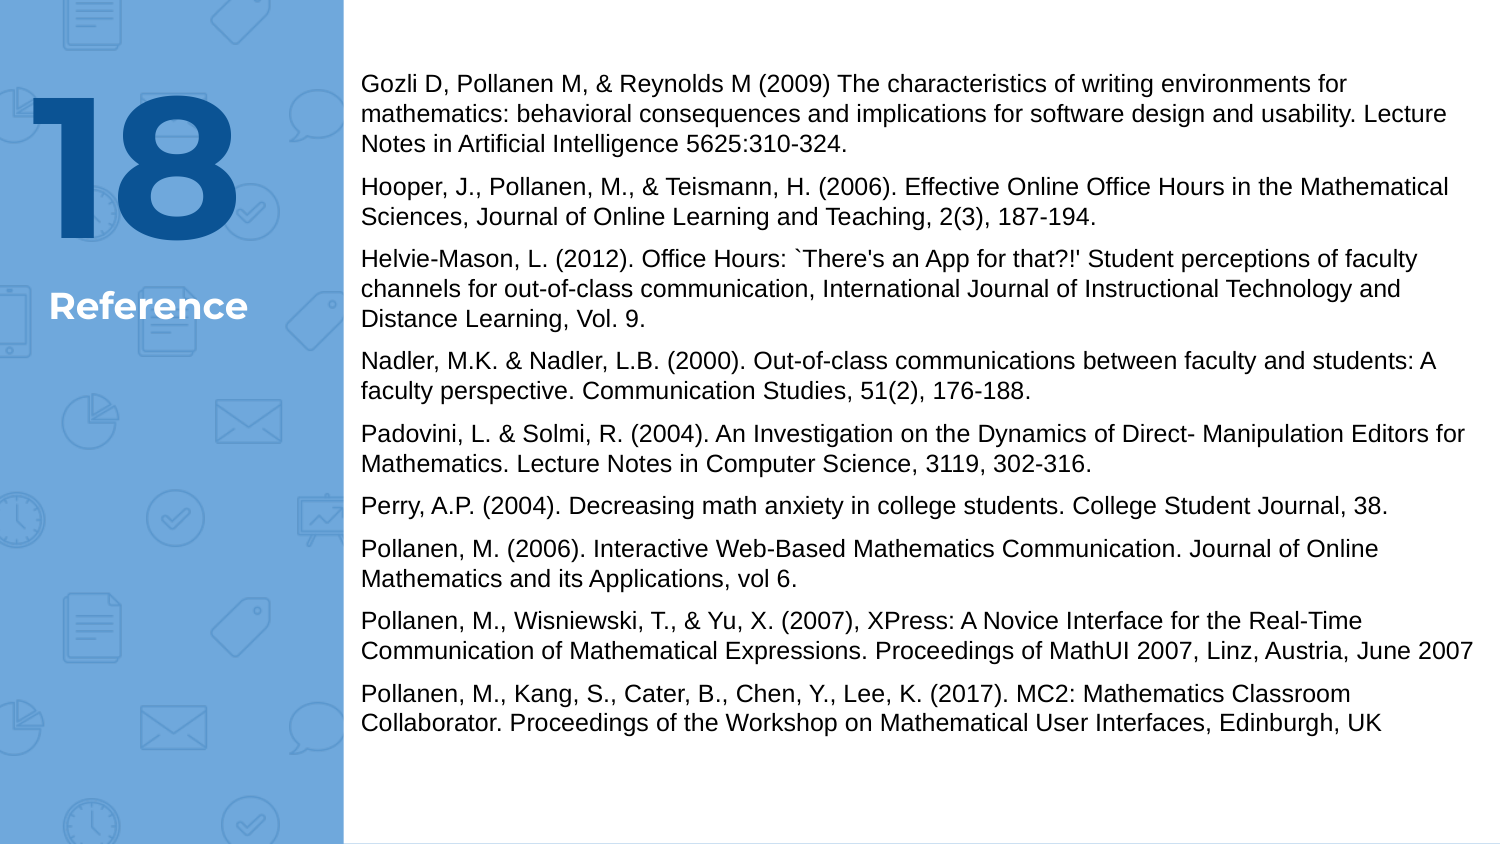

18
Gozli D, Pollanen M, & Reynolds M (2009) The characteristics of writing environments for mathematics: behavioral consequences and implications for software design and usability. Lecture Notes in Artificial Intelligence 5625:310-324.

Hooper, J., Pollanen, M., & Teismann, H. (2006). Effective Online Office Hours in the Mathematical Sciences, Journal of Online Learning and Teaching, 2(3), 187-194.

Helvie-Mason, L. (2012). Office Hours: `There's an App for that?!' Student perceptions of faculty channels for out-of-class communication, International Journal of Instructional Technology and Distance Learning, Vol. 9.

Nadler, M.K. & Nadler, L.B. (2000). Out-of-class communications between faculty and students: A faculty perspective. Communication Studies, 51(2), 176-188.

Padovini, L. & Solmi, R. (2004). An Investigation on the Dynamics of Direct- Manipulation Editors for Mathematics. Lecture Notes in Computer Science, 3119, 302-316.

Perry, A.P. (2004). Decreasing math anxiety in college students. College Student Journal, 38.

Pollanen, M. (2006). Interactive Web-Based Mathematics Communication. Journal of Online Mathematics and its Applications, vol 6.

Pollanen, M., Wisniewski, T., & Yu, X. (2007), XPress: A Novice Interface for the Real-Time Communication of Mathematical Expressions. Proceedings of MathUI 2007, Linz, Austria, June 2007

Pollanen, M., Kang, S., Cater, B., Chen, Y., Lee, K. (2017). MC2: Mathematics Classroom Collaborator. Proceedings of the Workshop on Mathematical User Interfaces, Edinburgh, UK
# Reference